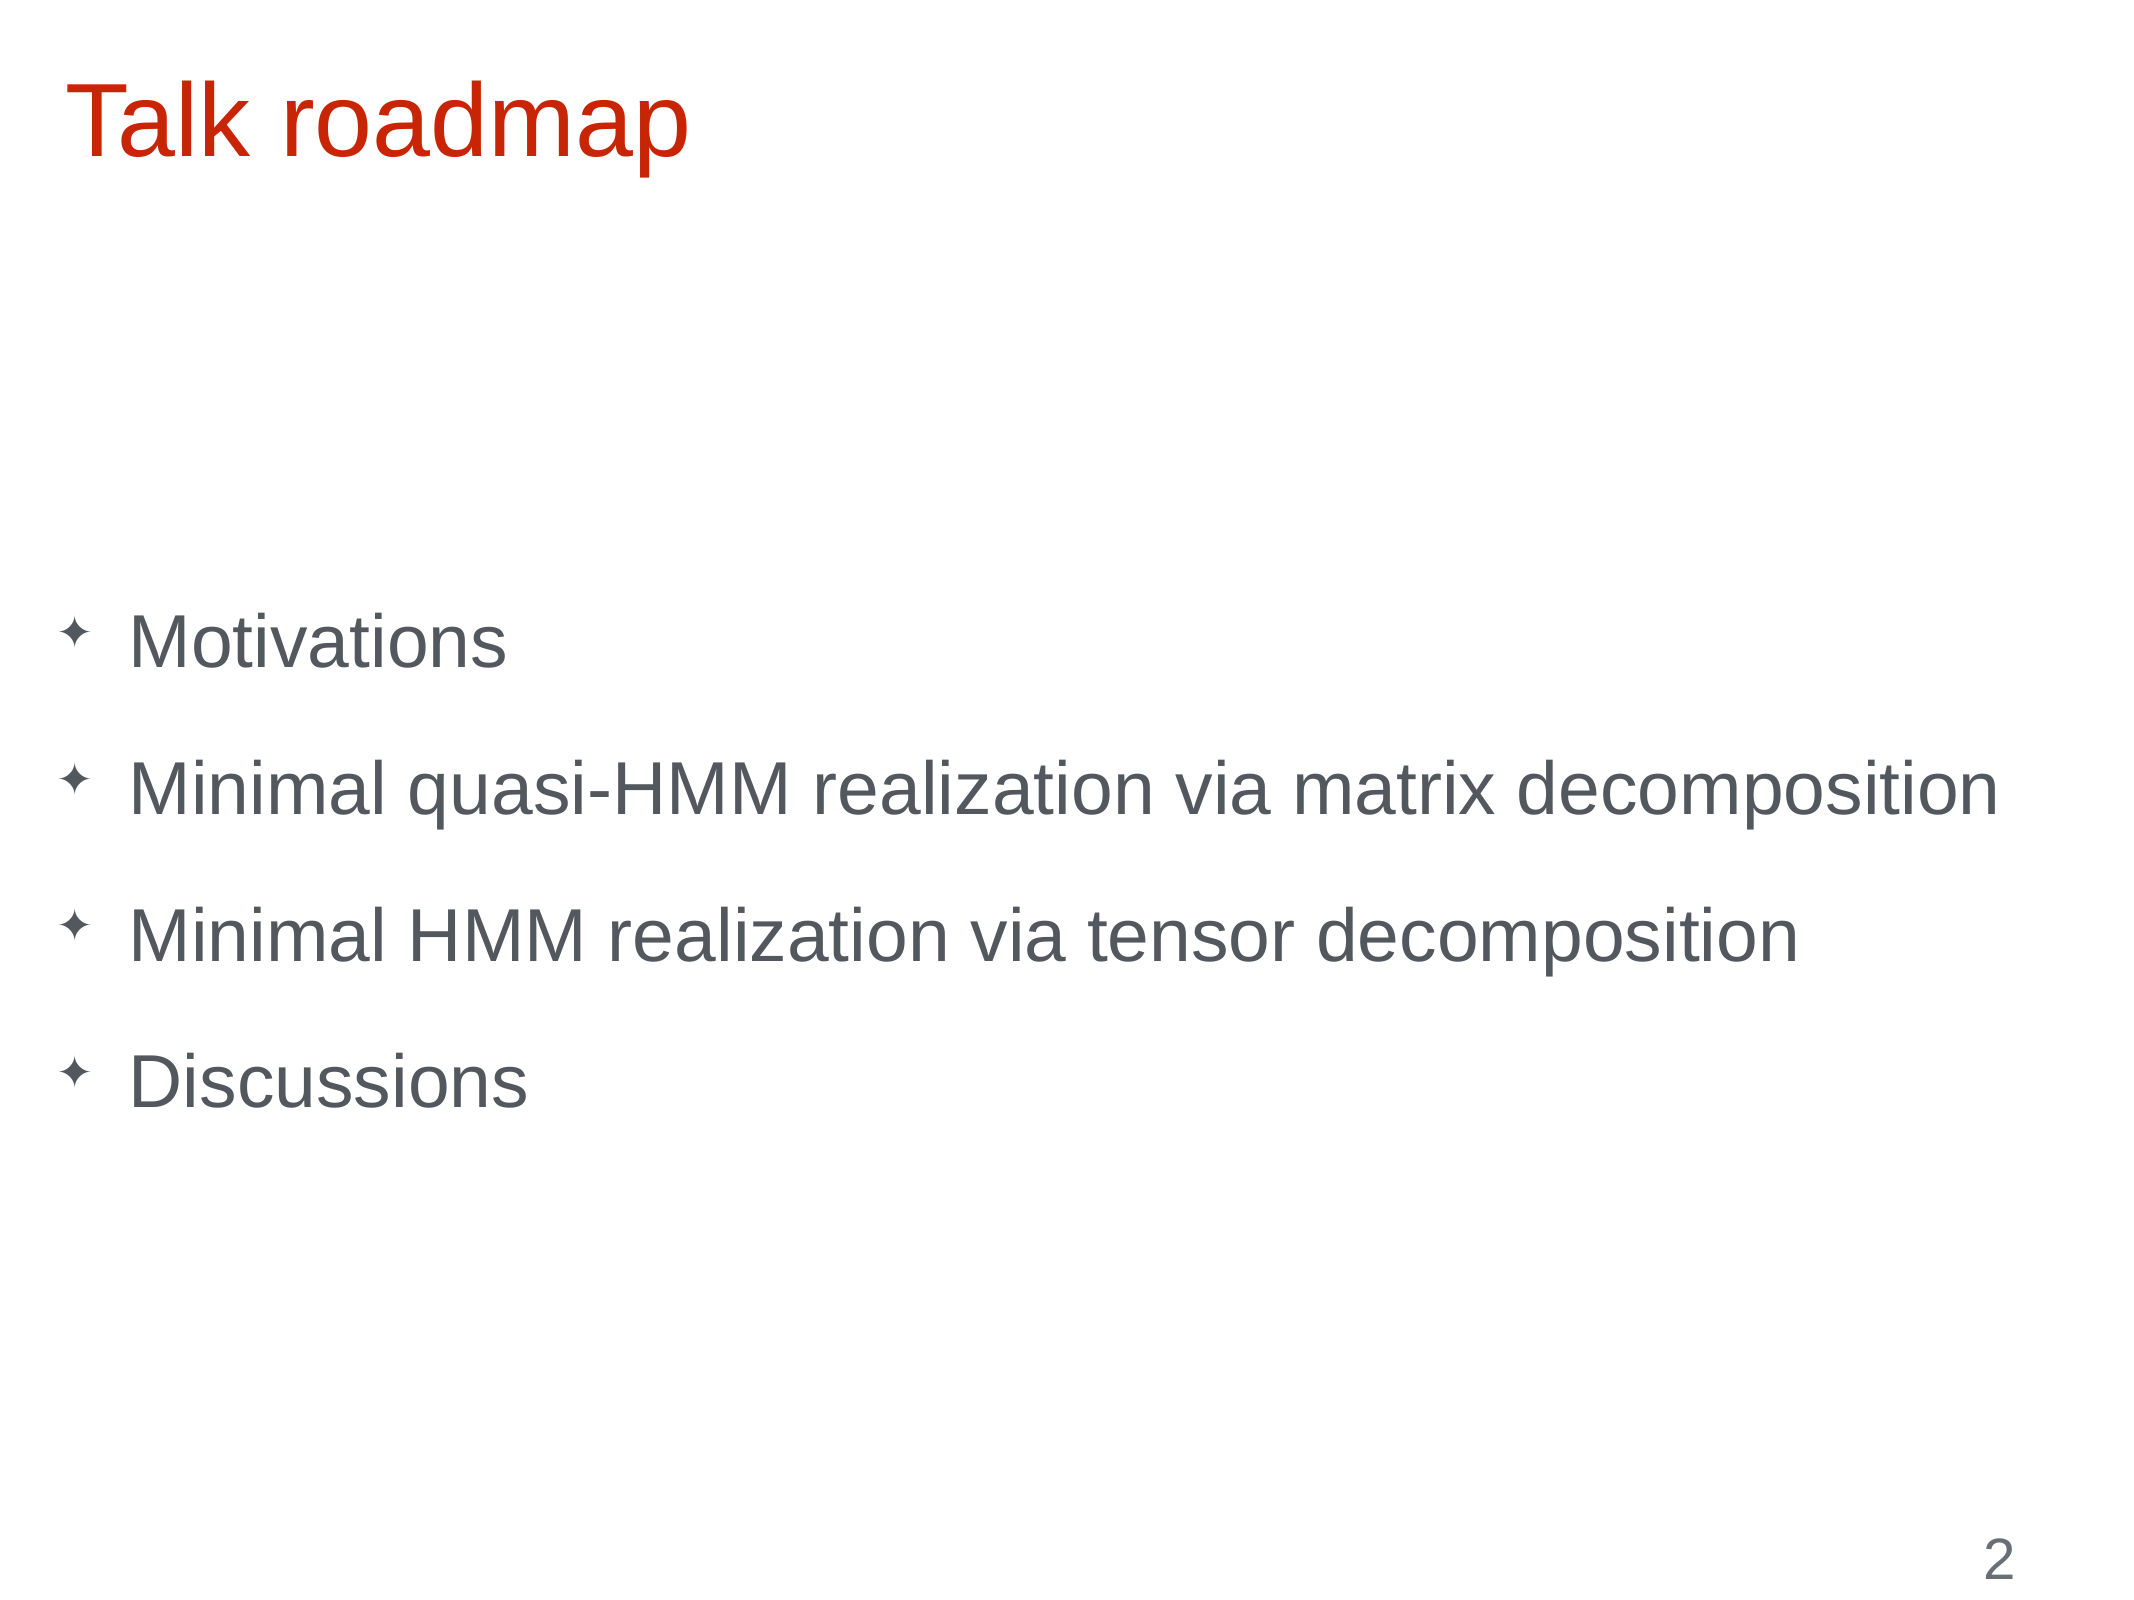

# Talk roadmap
Motivations
Minimal quasi-HMM realization via matrix decomposition
Minimal HMM realization via tensor decomposition
Discussions